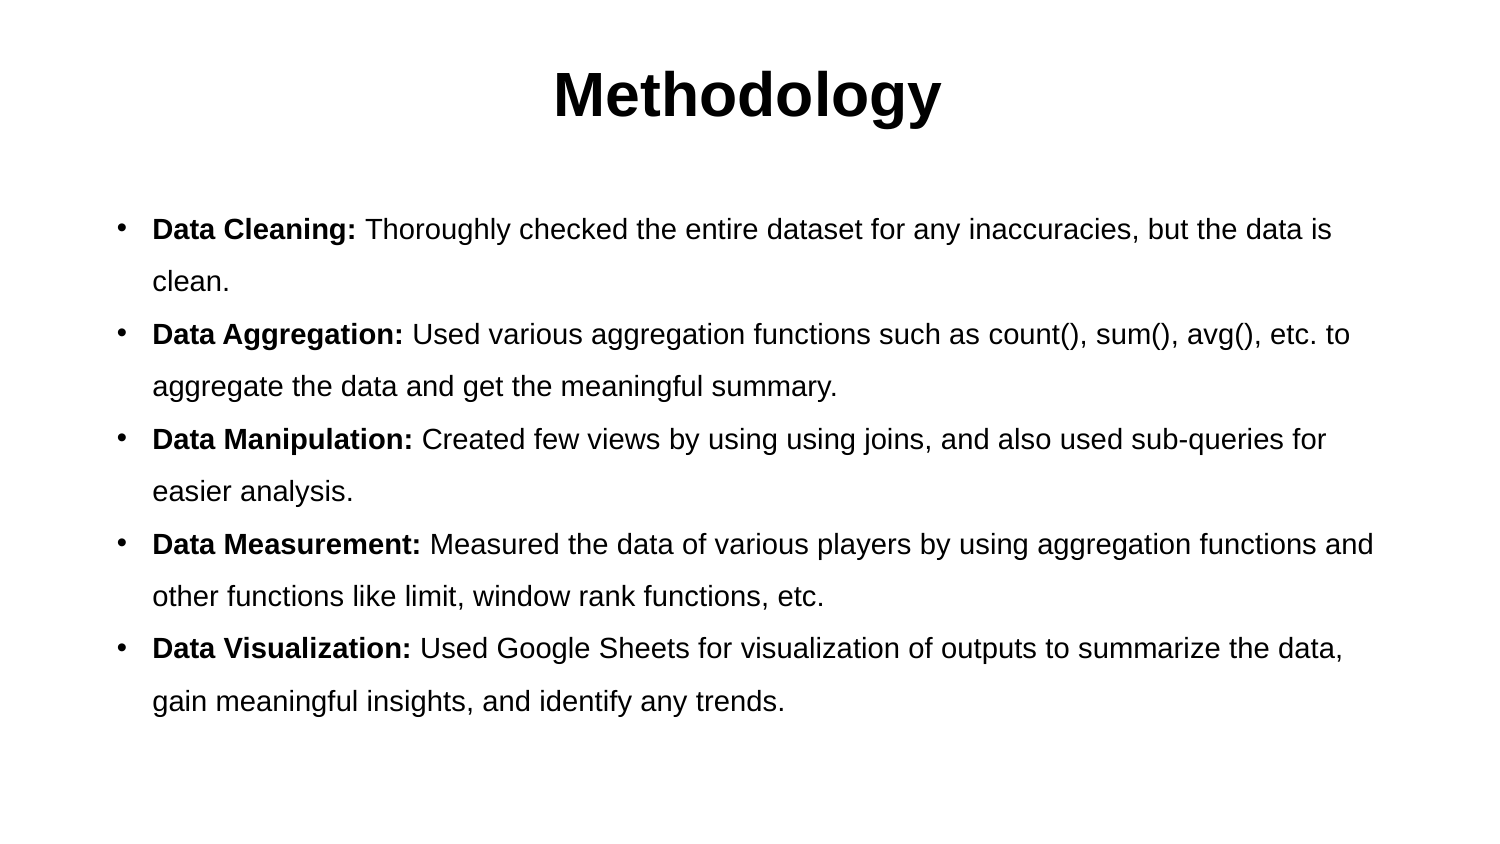

Methodology
Data Cleaning: Thoroughly checked the entire dataset for any inaccuracies, but the data is clean.
Data Aggregation: Used various aggregation functions such as count(), sum(), avg(), etc. to aggregate the data and get the meaningful summary.
Data Manipulation: Created few views by using using joins, and also used sub-queries for easier analysis.
Data Measurement: Measured the data of various players by using aggregation functions and other functions like limit, window rank functions, etc.
Data Visualization: Used Google Sheets for visualization of outputs to summarize the data, gain meaningful insights, and identify any trends.